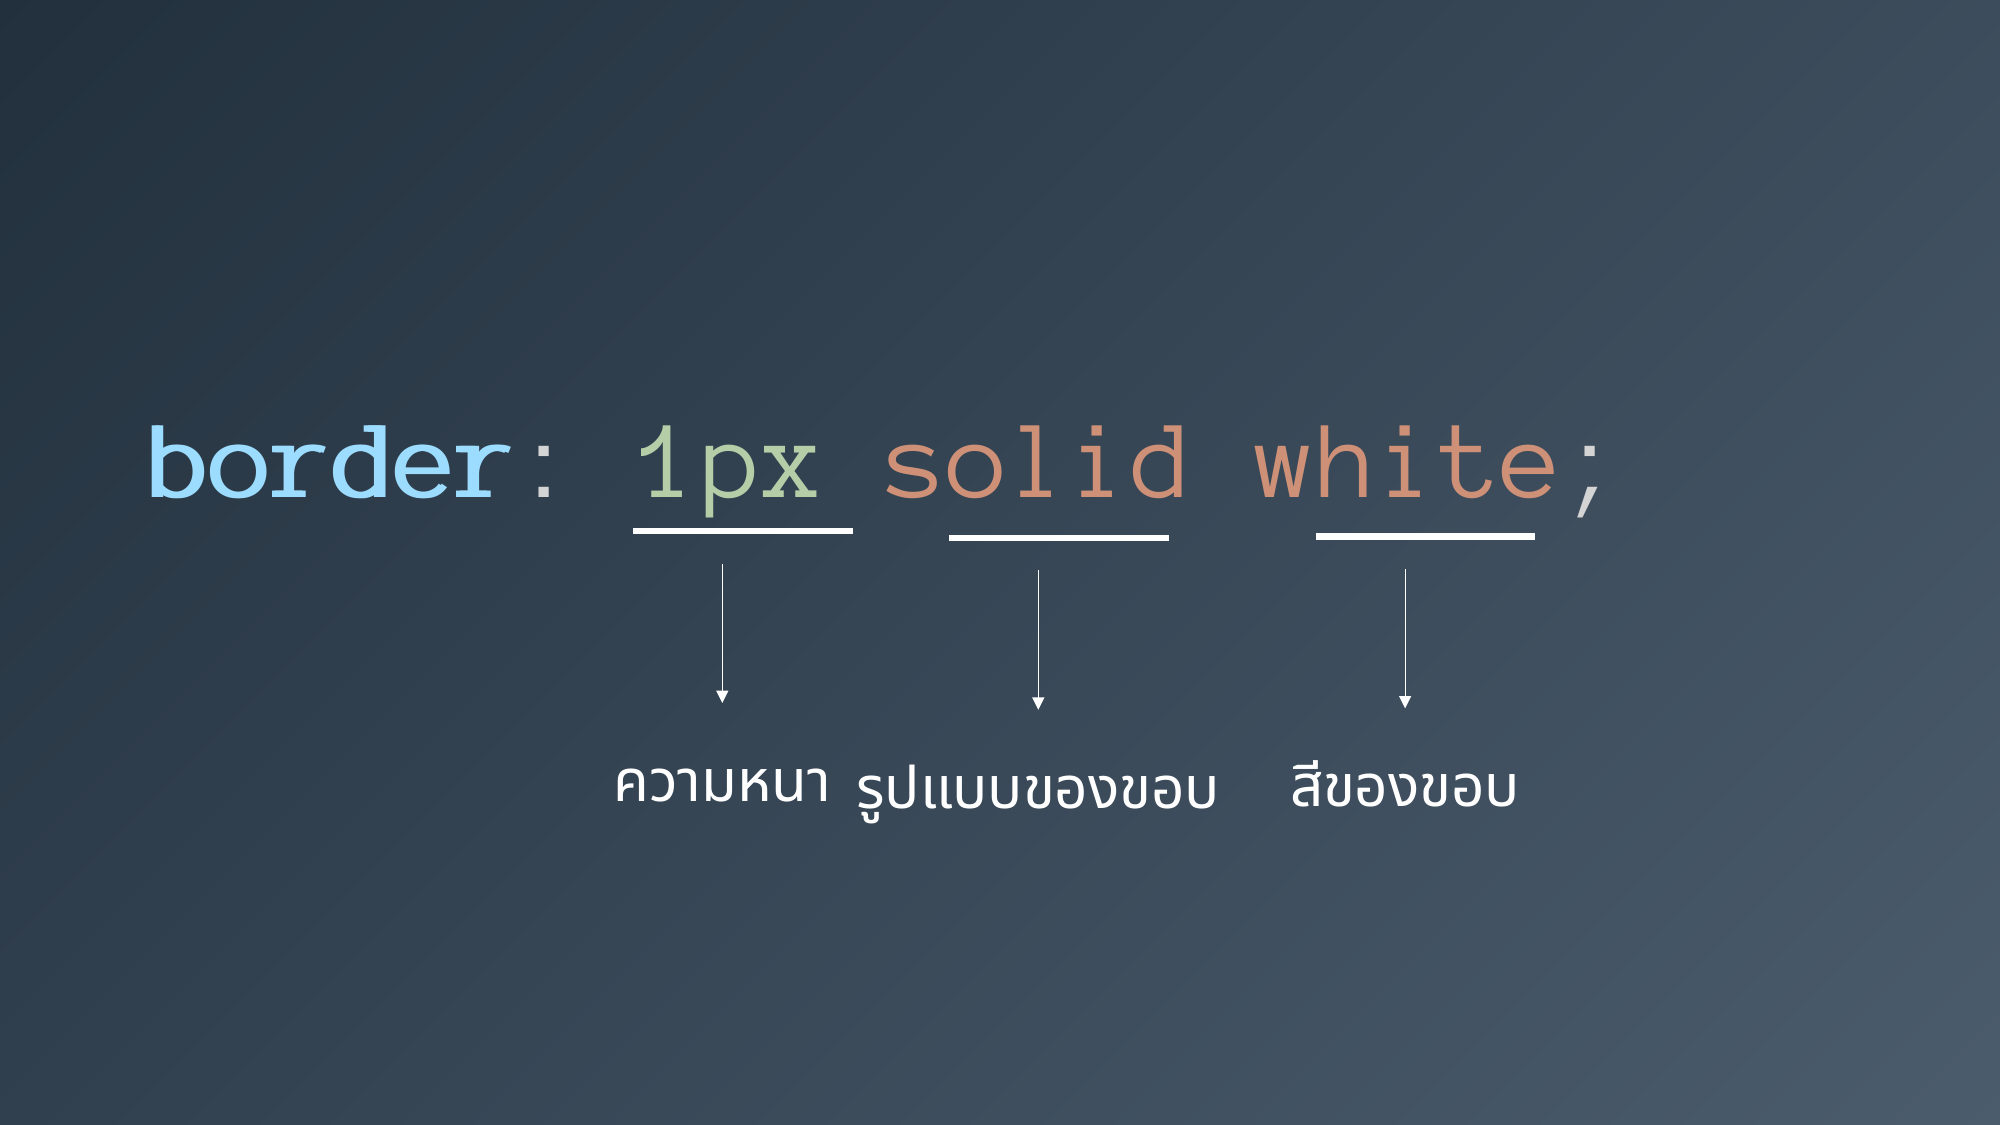

border
border: 1px solid white;
ความหนา
สีของขอบ
รูปแบบของขอบ